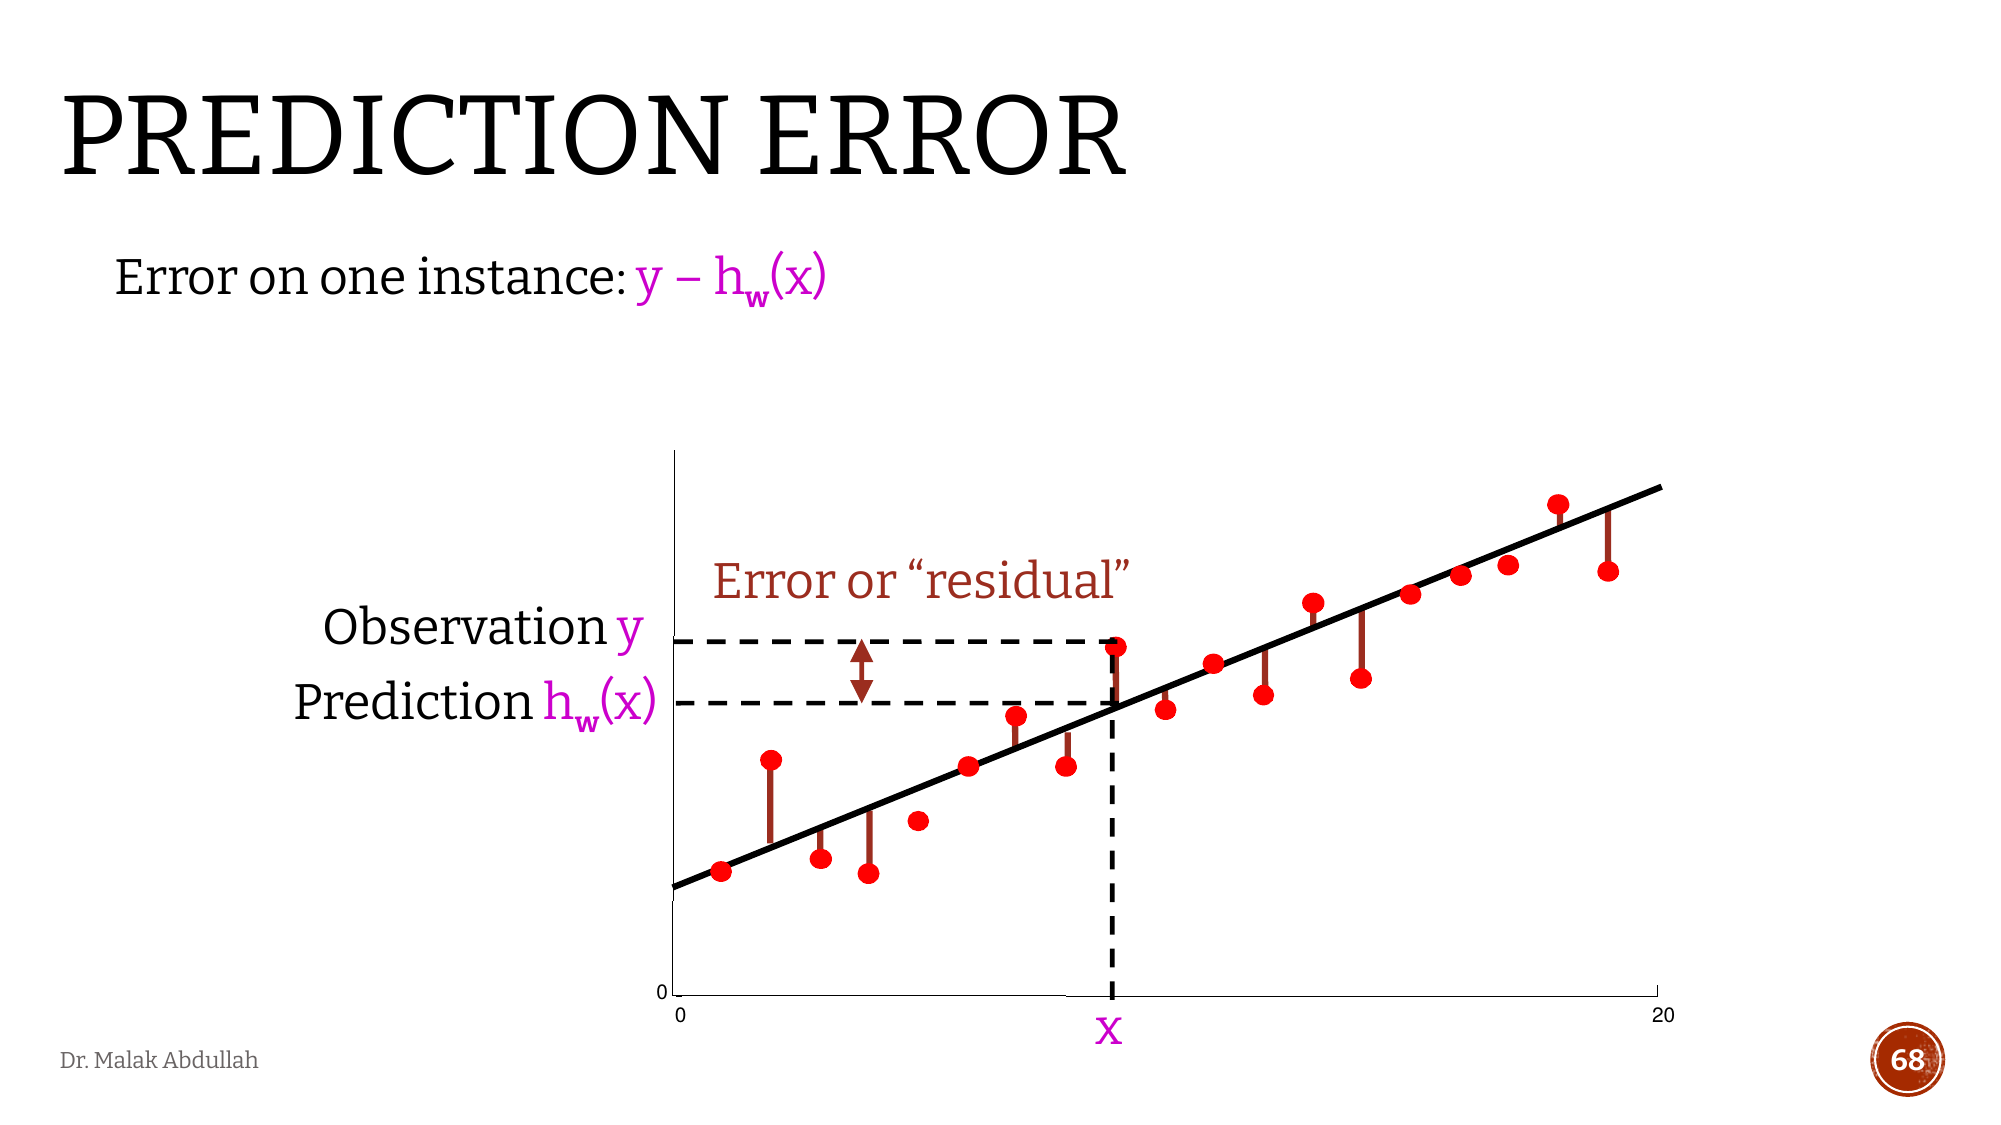

# Prediction error
Error on one instance: y – hw(x)

Error or “residual”

Observation y

Prediction hw(x)

0

x

0
20
Dr. Malak Abdullah

68